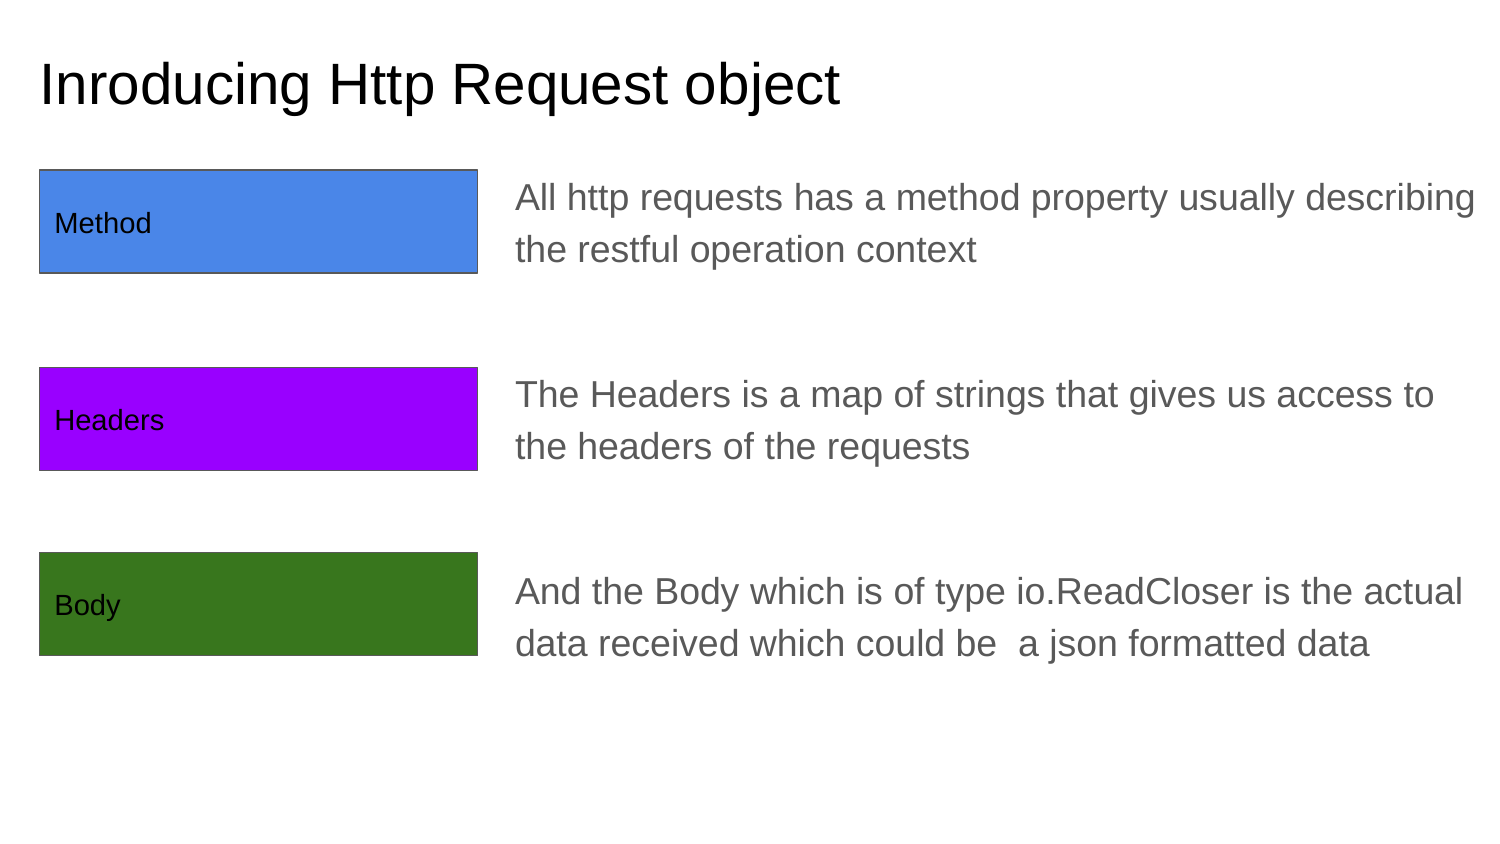

# Inroducing Http Request object
All http requests has a method property usually describing the restful operation context

The Headers is a map of strings that gives us access to the headers of the requests

And the Body which is of type io.ReadCloser is the actual data received which could be  a json formatted data
Method
Headers
Body